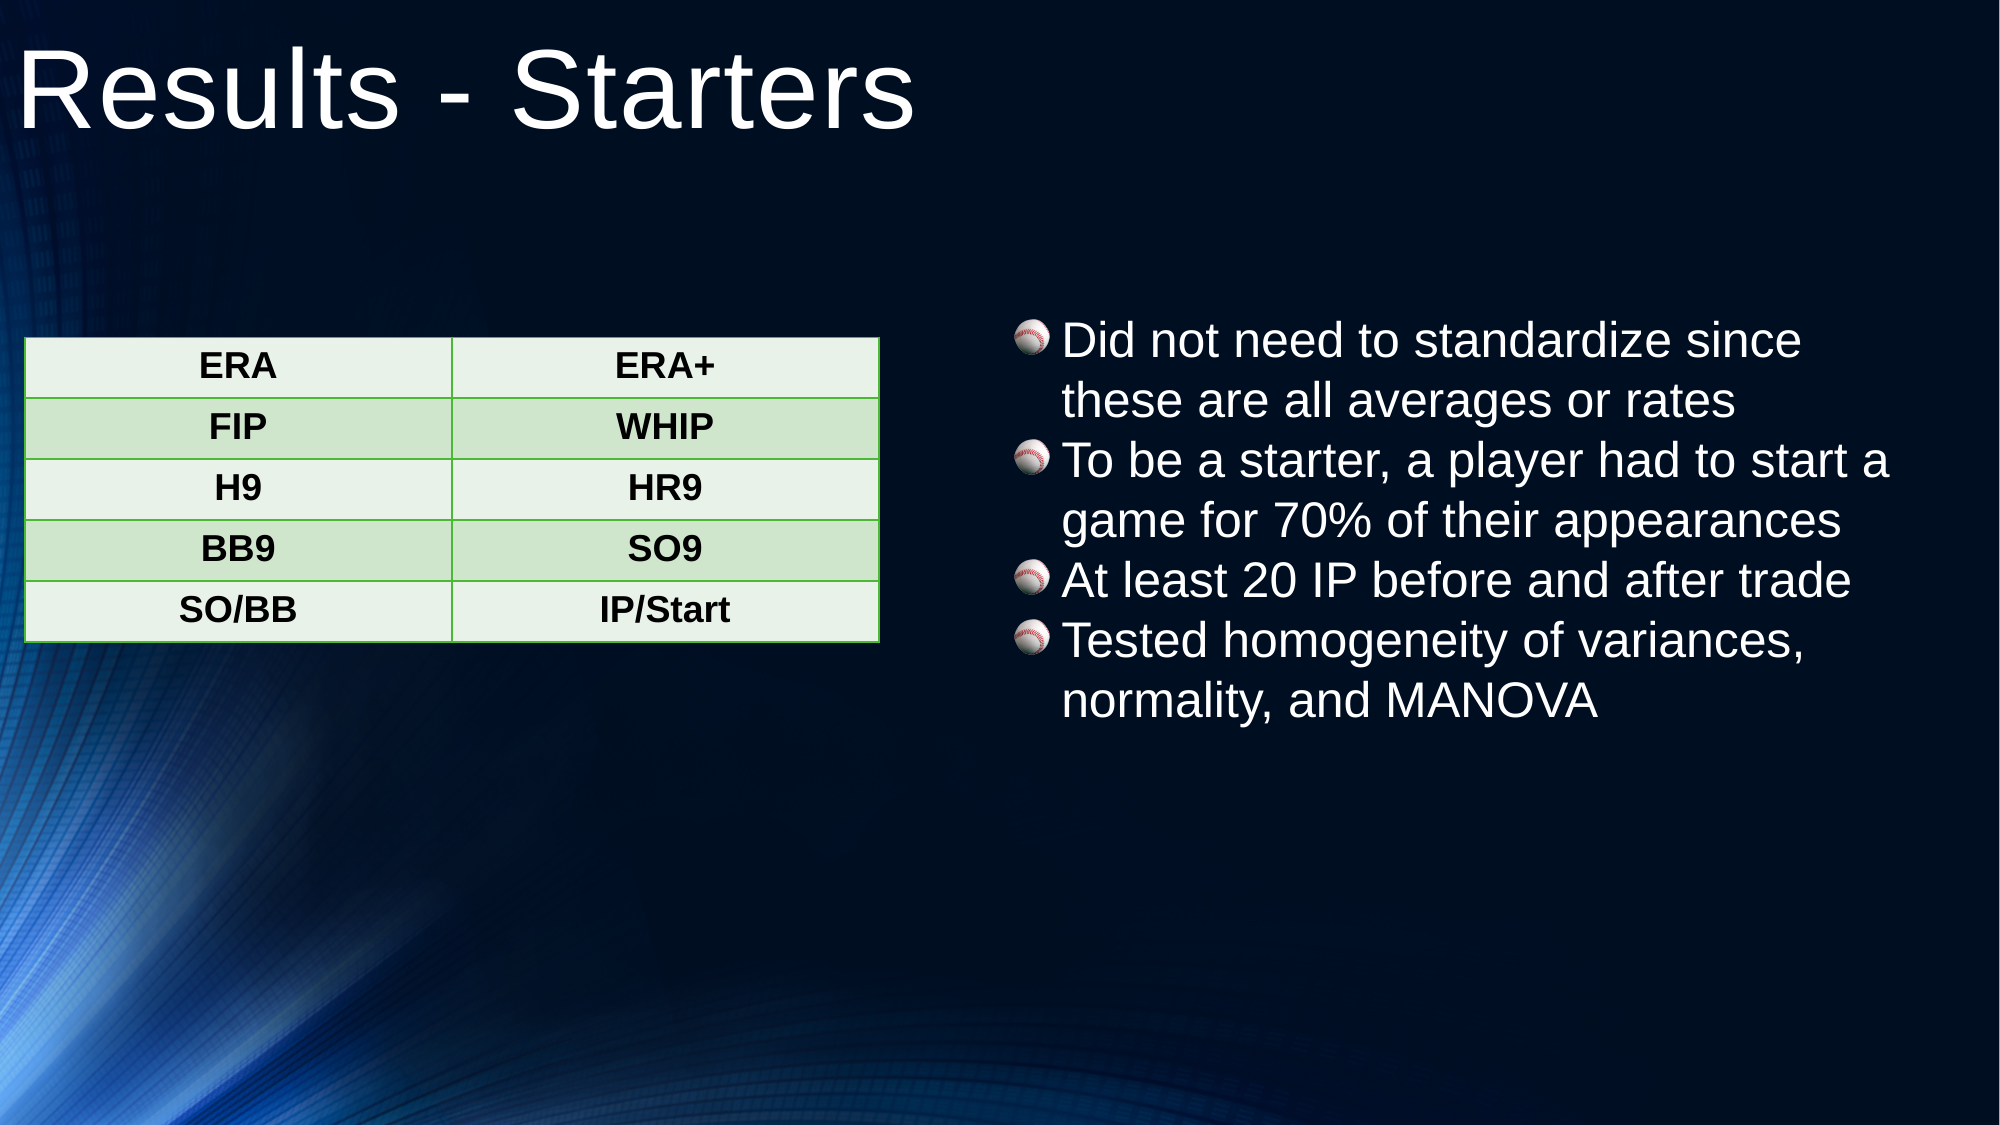

# Results - Starters
Did not need to standardize since these are all averages or rates
To be a starter, a player had to start a game for 70% of their appearances
At least 20 IP before and after trade
Tested homogeneity of variances, normality, and MANOVA

| ERA | ERA+ |
| --- | --- |
| FIP | WHIP |
| H9 | HR9 |
| BB9 | SO9 |
| SO/BB | IP/Start |